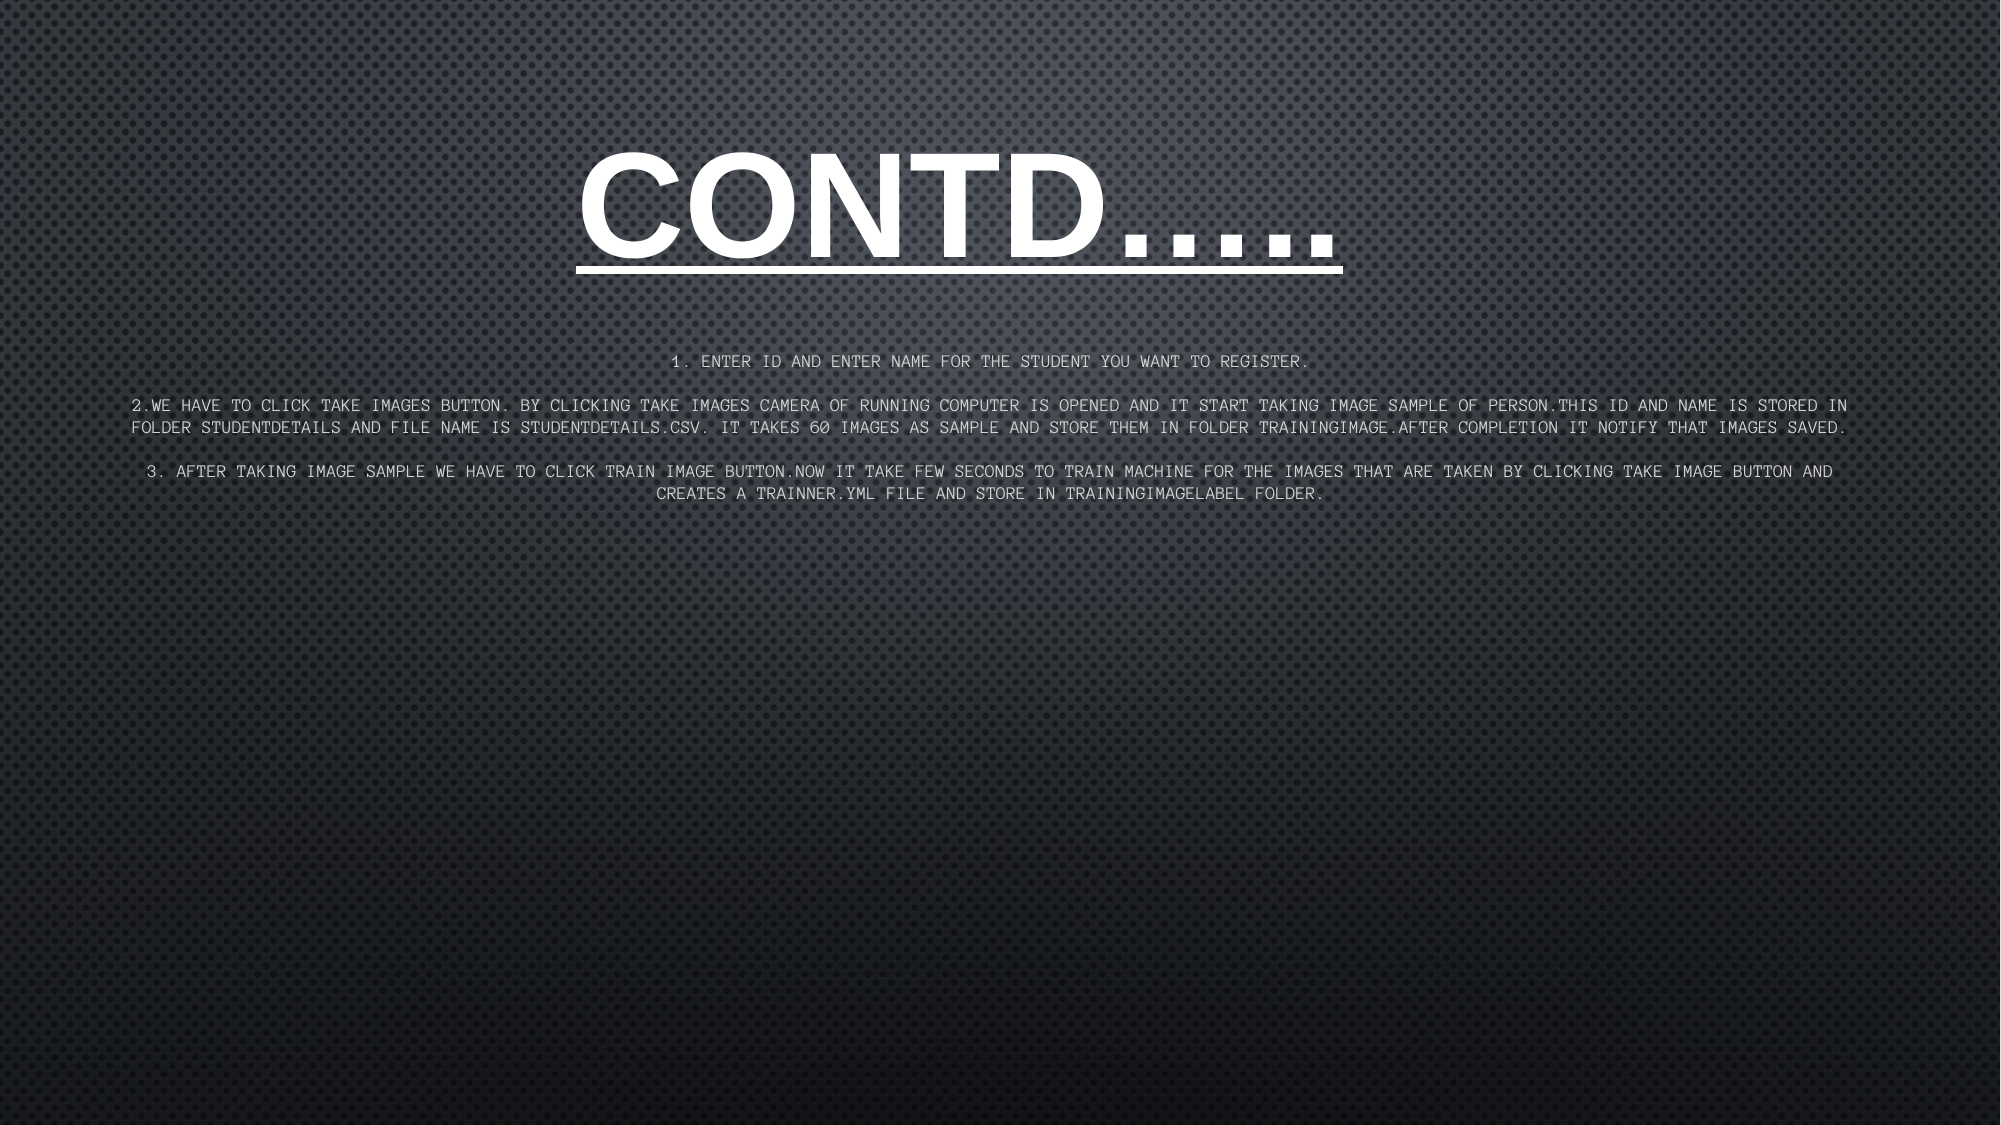

CONTD…..
# 1. Enter Id and Enter Name for the student you want to register. 2.We have to click Take Images button. By clicking Take Images camera of running computer is opened and it start taking image sample of person.This Id and Name is stored in folder StudentDetails and file name is StudentDetails.csv. It takes 60 images as sample and store them in folder TrainingImage.After completion it notify that images saved. 3. After taking image sample we have to click Train Image button.Now it take few seconds to train machine for the images that are taken by clicking Take Image button and creates a Trainner.yml file and store in TrainingImageLabel folder.